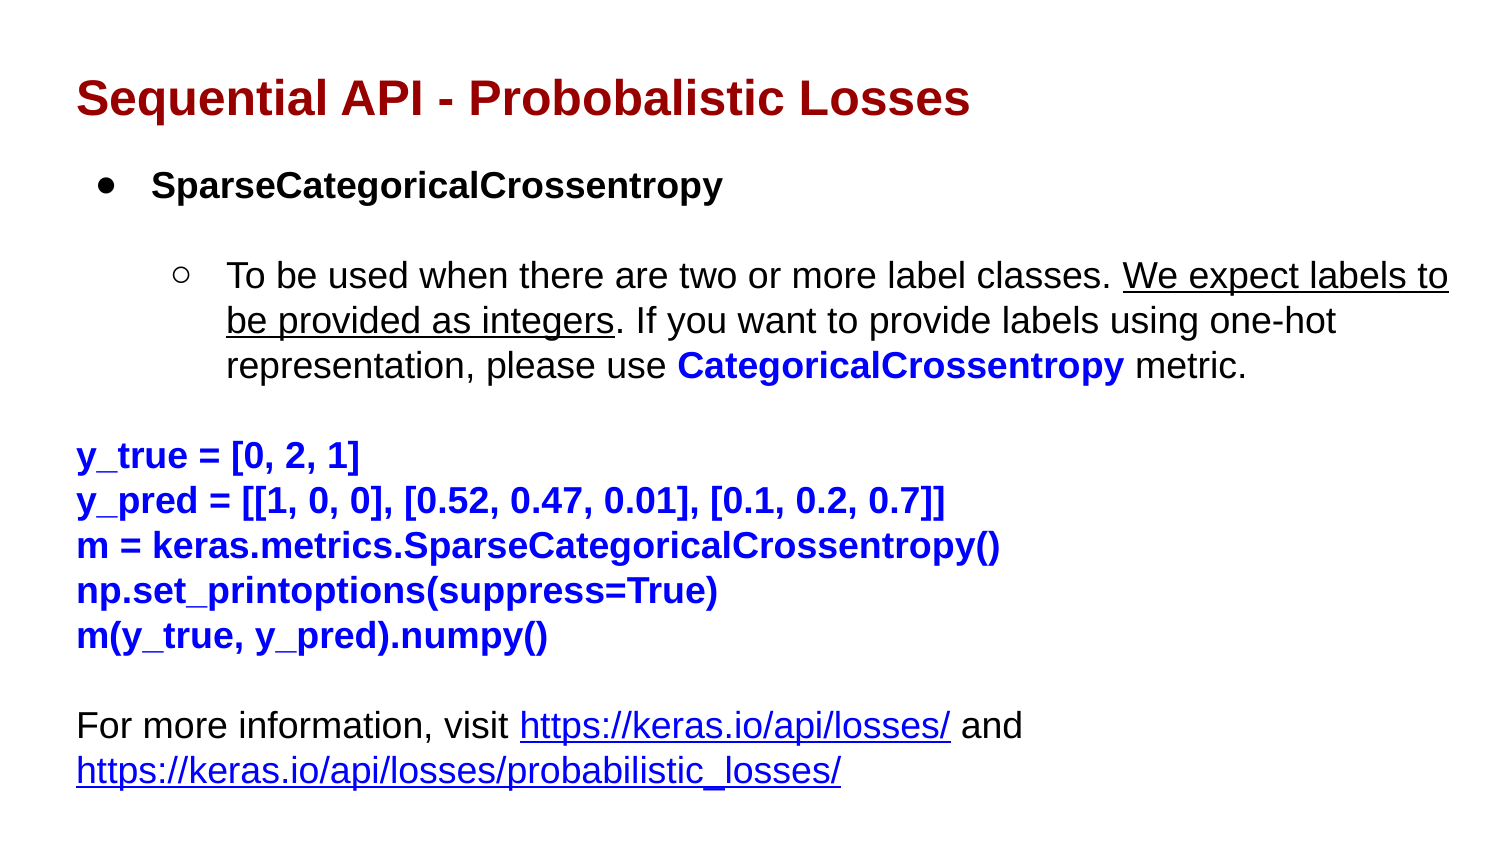

Sequential API - Probobalistic Losses
SparseCategoricalCrossentropy
To be used when there are two or more label classes. We expect labels to be provided as integers. If you want to provide labels using one-hot representation, please use CategoricalCrossentropy metric.
y_true = [0, 2, 1]
y_pred = [[1, 0, 0], [0.52, 0.47, 0.01], [0.1, 0.2, 0.7]]
m = keras.metrics.SparseCategoricalCrossentropy()
np.set_printoptions(suppress=True)
m(y_true, y_pred).numpy()
For more information, visit https://keras.io/api/losses/ and https://keras.io/api/losses/probabilistic_losses/